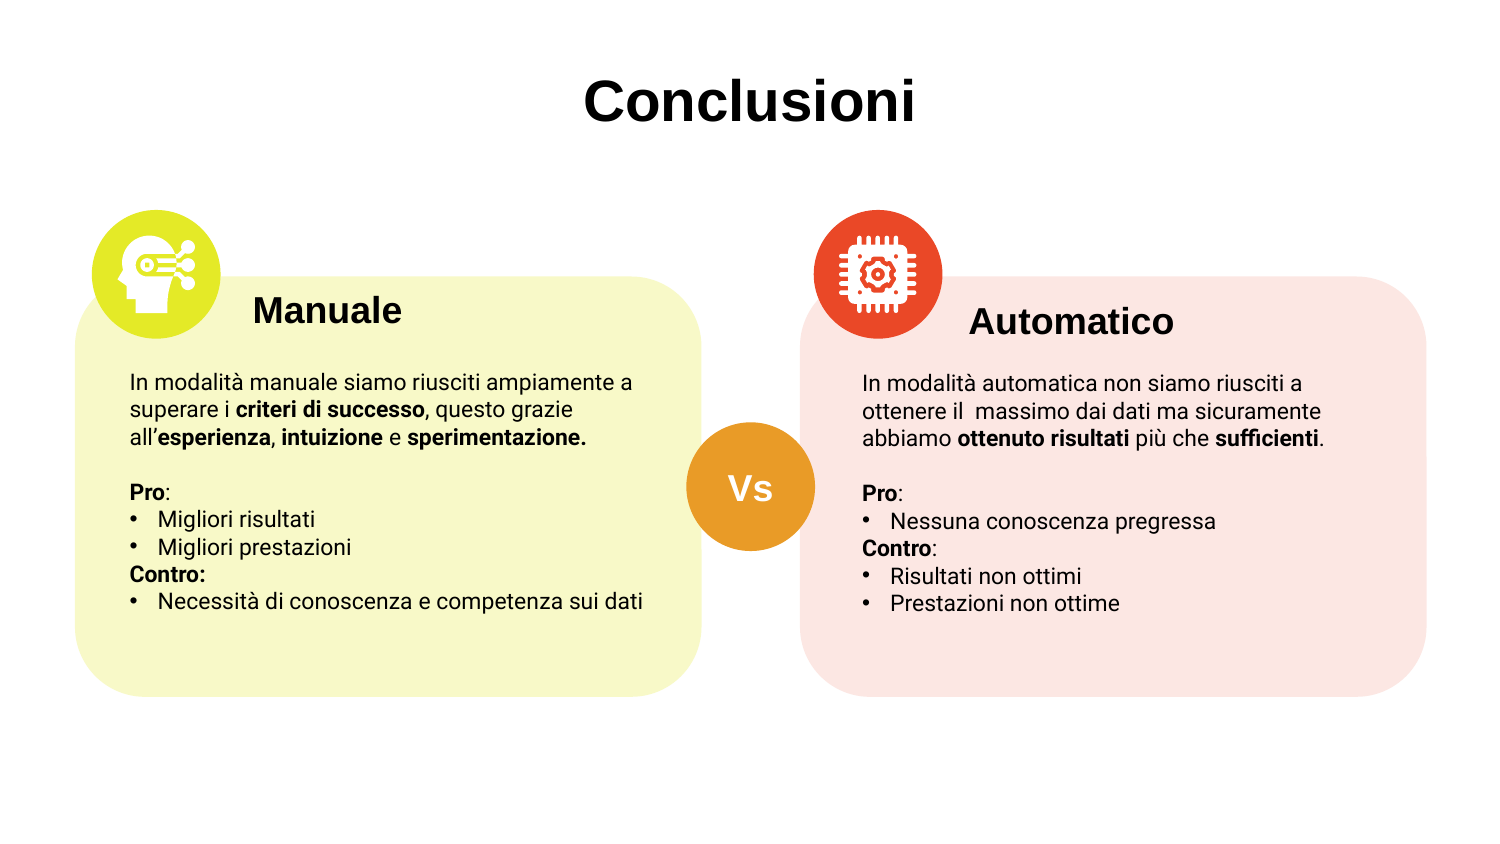

# Conclusioni

Automatico
In modalità automatica non siamo riusciti a ottenere il  massimo dai dati ma sicuramente abbiamo ottenuto risultati più che sufficienti.

Pro:
Nessuna conoscenza pregressa
Contro:
Risultati non ottimi
Prestazioni non ottime

Manuale
In modalità manuale siamo riusciti ampiamente a superare i criteri di successo, questo grazie all’esperienza, intuizione e sperimentazione.
Pro:
Migliori risultati
Migliori prestazioni
Contro:
Necessità di conoscenza e competenza sui dati

Vs